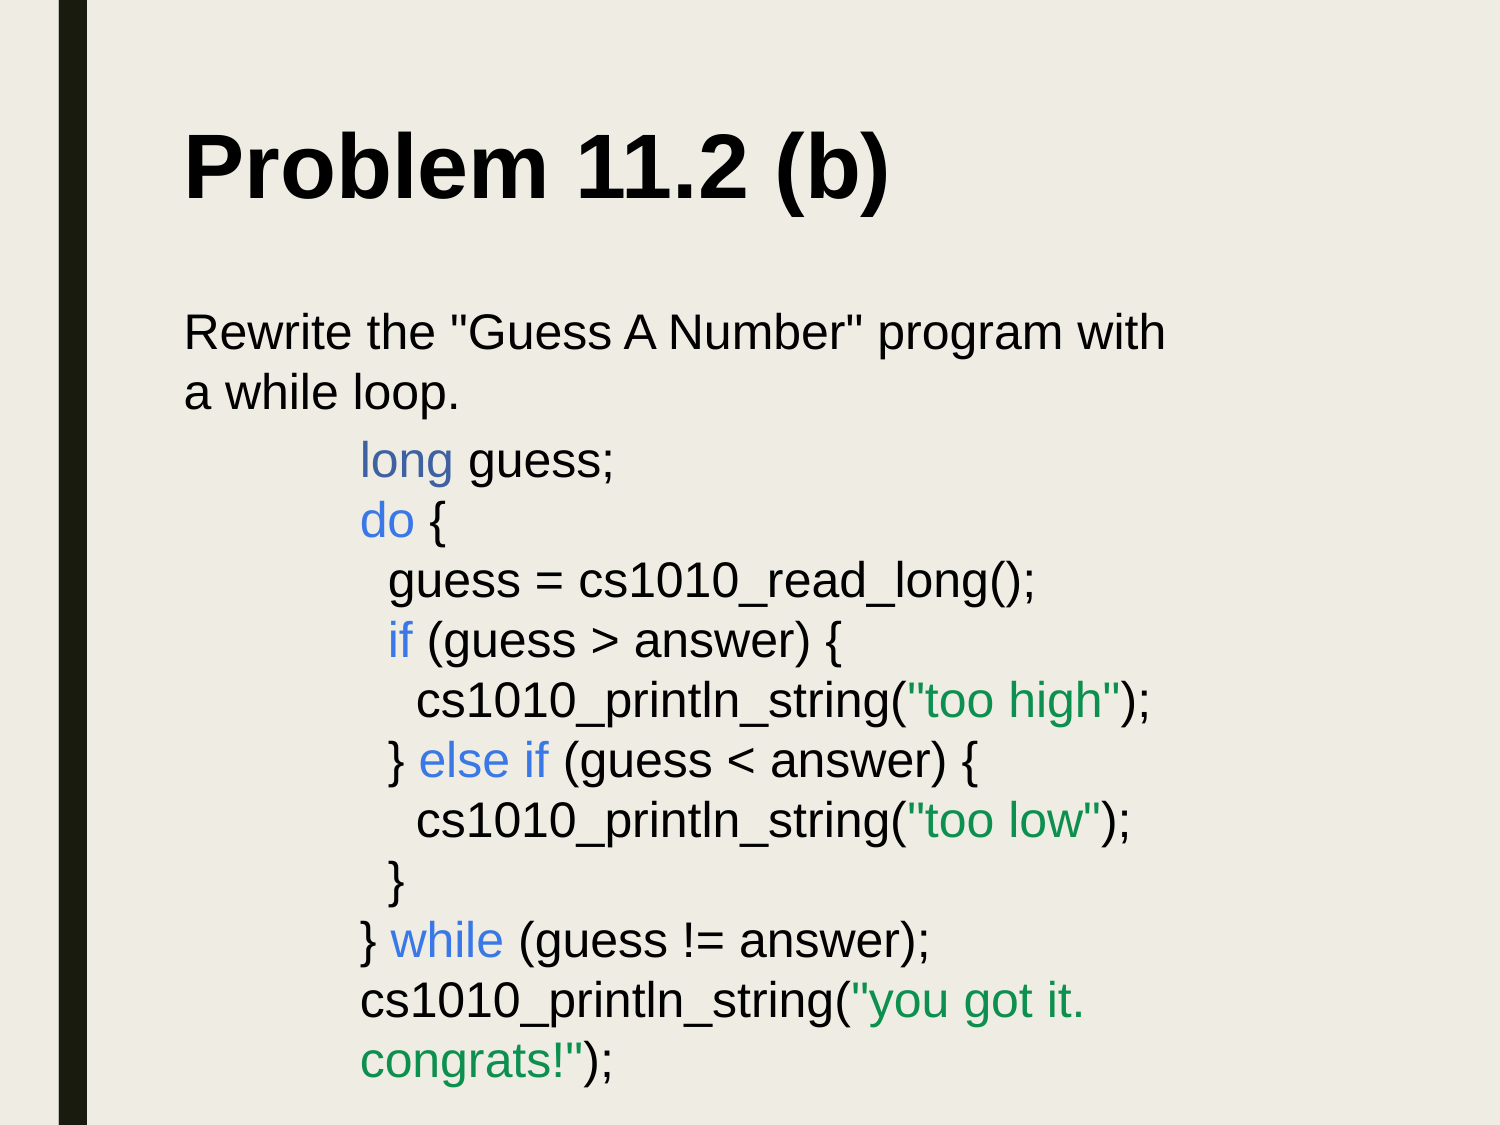

# Problem 11.2 (b)
Rewrite the "Guess A Number" program with a while loop.

long guess;
do {
  guess = cs1010_read_long();
  if (guess > answer) {
    cs1010_println_string("too high");
  } else if (guess < answer) {
    cs1010_println_string("too low");
  }
} while (guess != answer);
cs1010_println_string("you got it. congrats!");